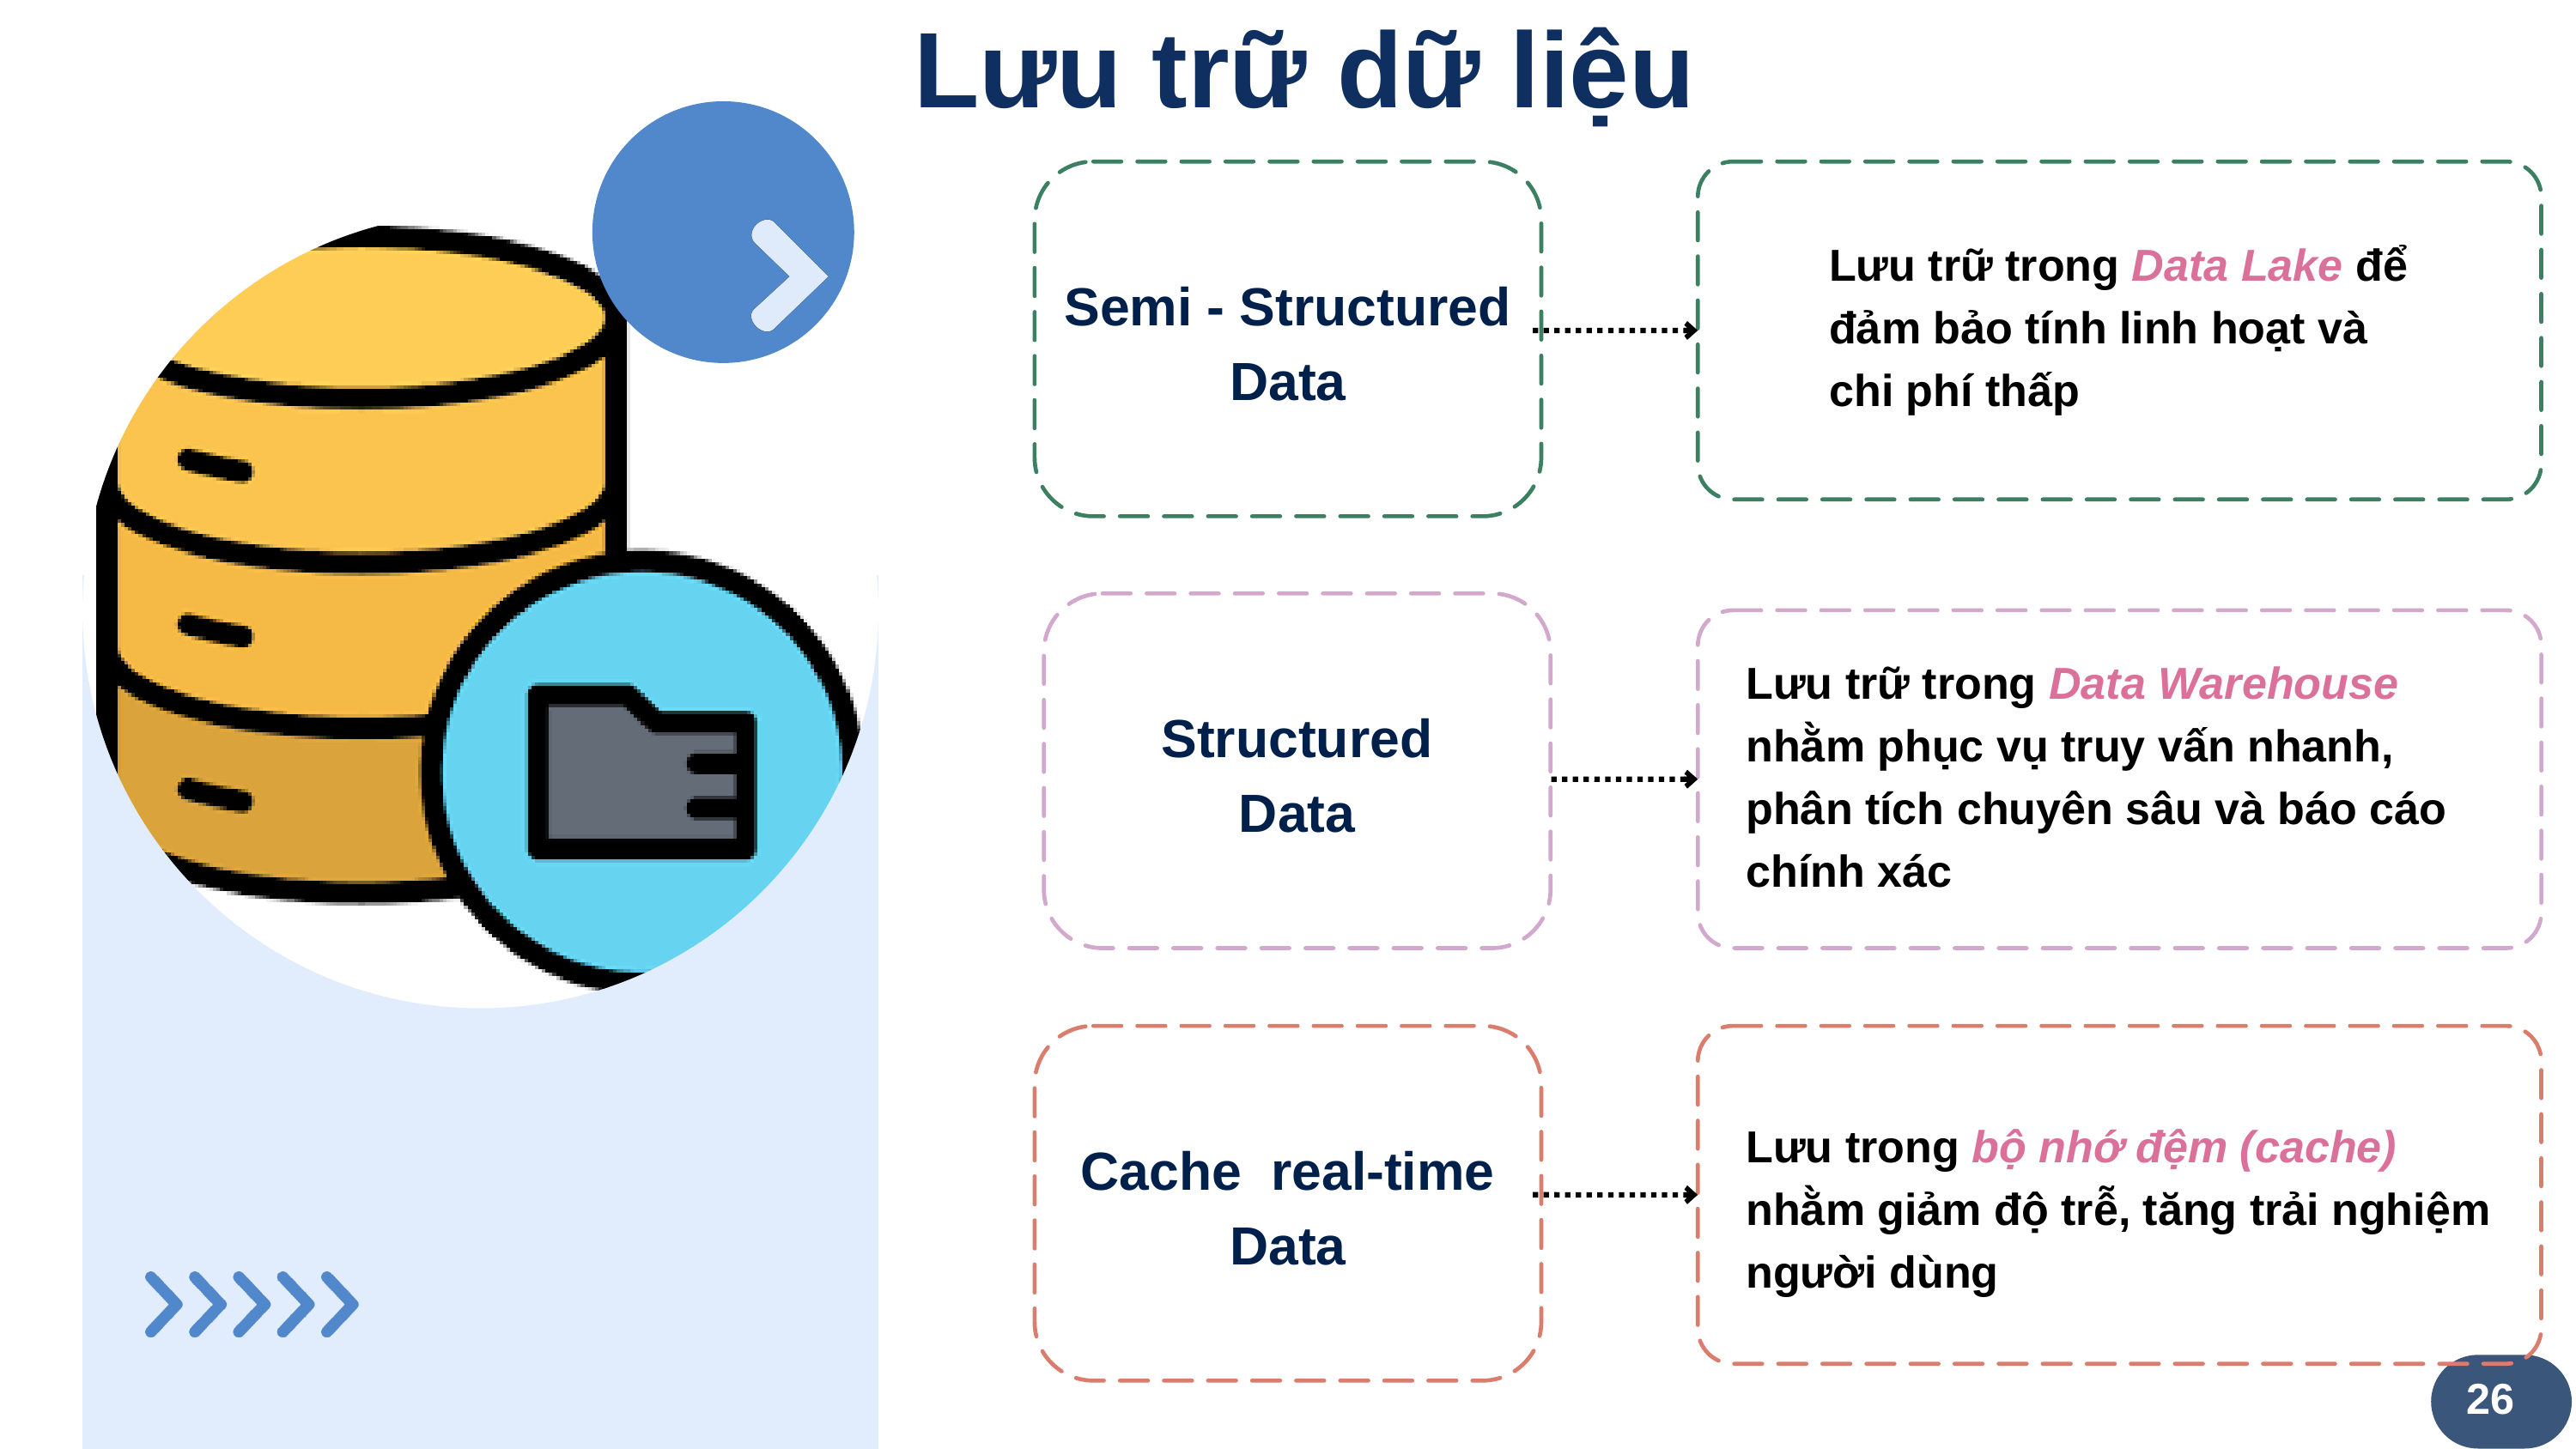

Lưu trữ dữ liệu

Semi - Structured
Data

Lưu trữ trong Data Lake để đảm bảo tính linh hoạt và chi phí thấp

Structured
Data

Lưu trữ trong Data Warehouse nhằm phục vụ truy vấn nhanh, phân tích chuyên sâu và báo cáo chính xác

Cache  real-time
Data

Lưu trong bộ nhớ đệm (cache) nhằm giảm độ trễ, tăng trải nghiệm người dùng

26